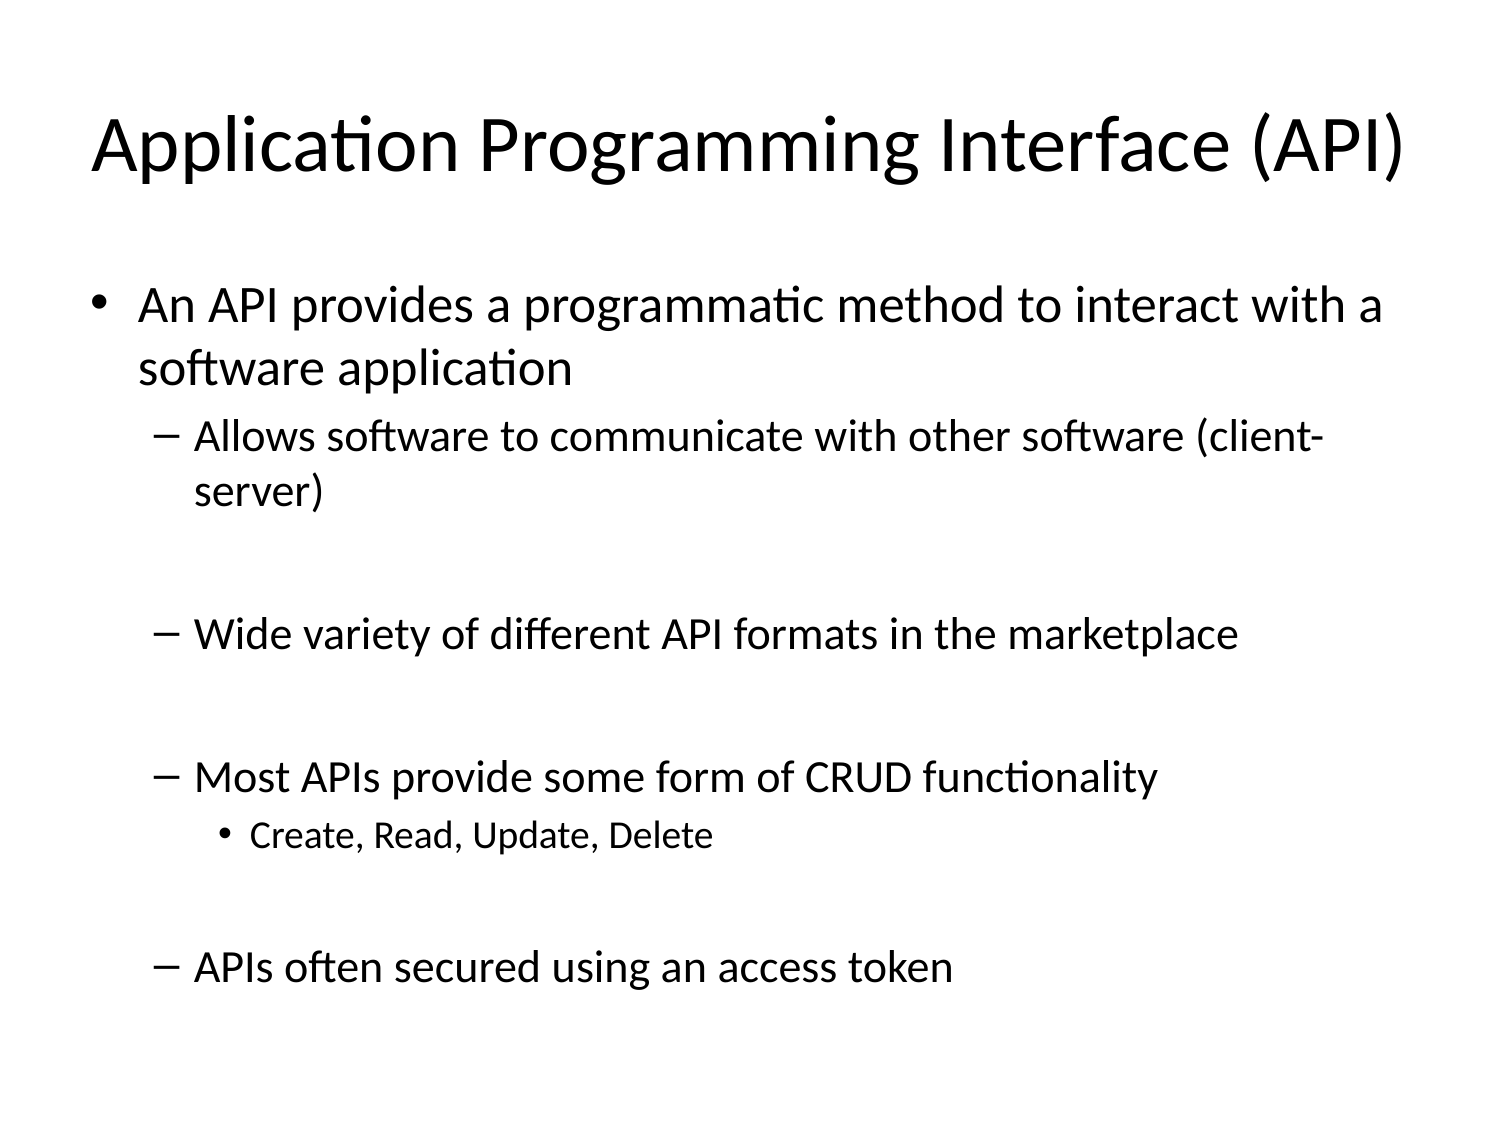

# Application Programming Interface (API)
An API provides a programmatic method to interact with a software application
Allows software to communicate with other software (client-server)

Wide variety of different API formats in the marketplace

Most APIs provide some form of CRUD functionality
Create, Read, Update, Delete

APIs often secured using an access token